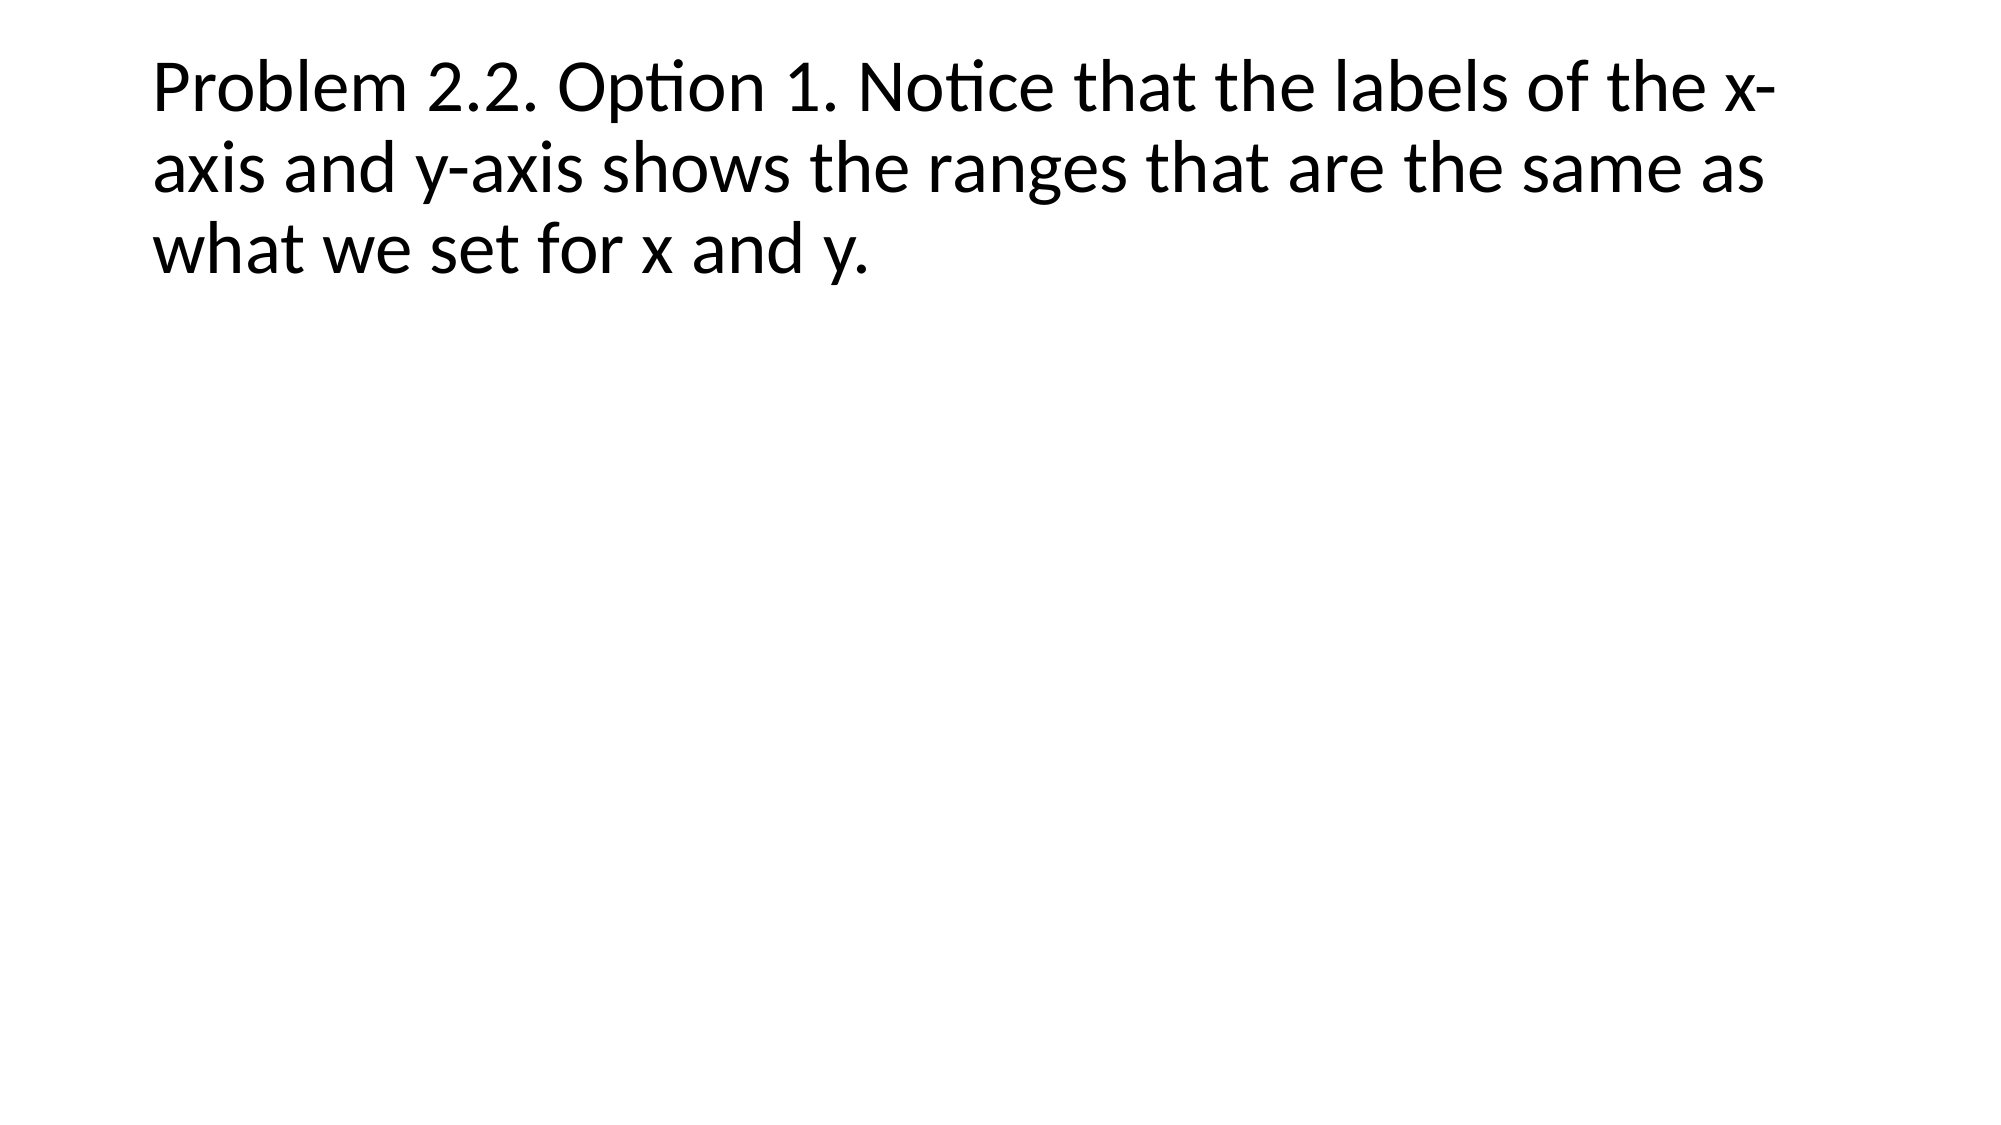

# Problem 2.2. Option 1. Notice that the labels of the x-axis and y-axis shows the ranges that are the same as what we set for x and y.